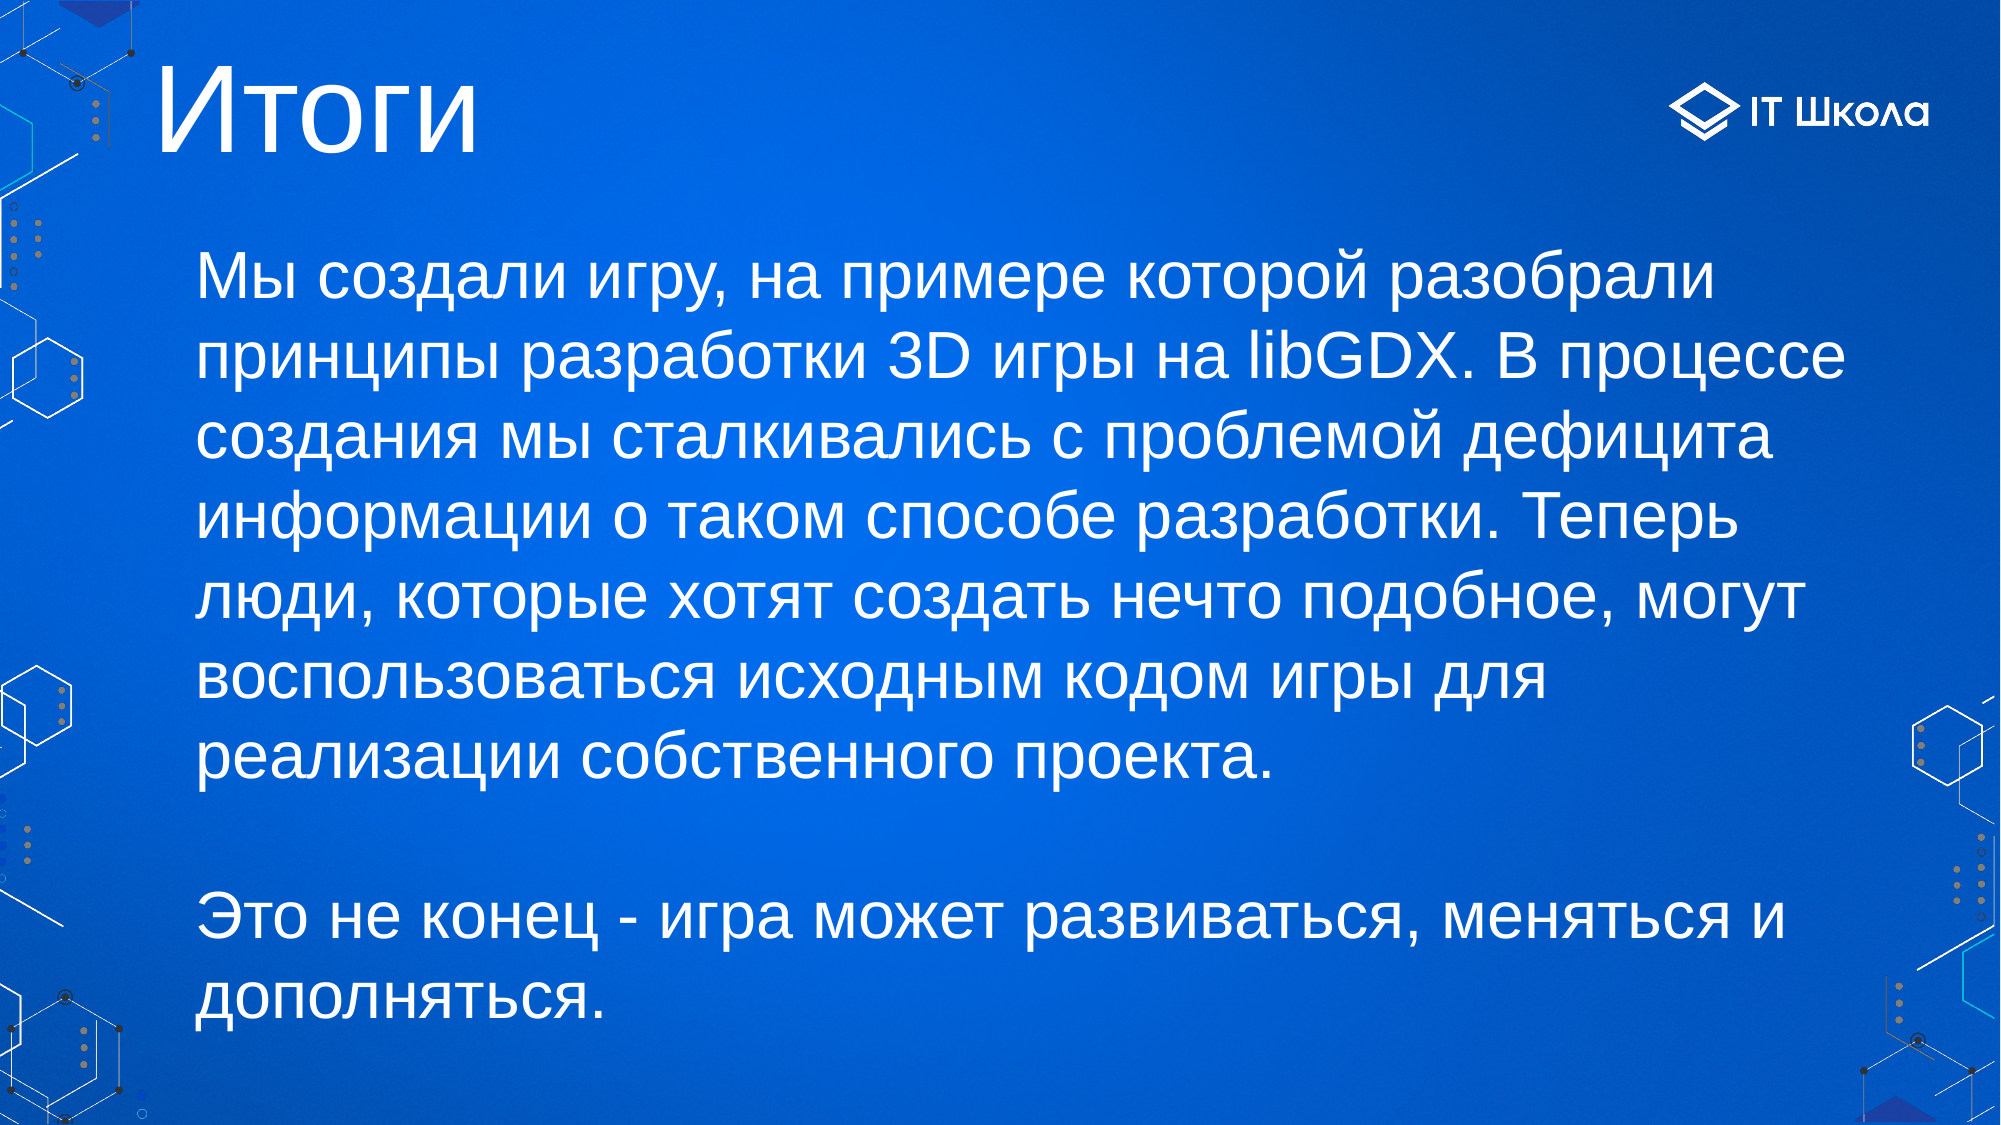

# Итоги
Мы создали игру, на примере которой разобрали принципы разработки 3D игры на libGDX. В процессе создания мы сталкивались с проблемой дефицита информации о таком способе разработки. Теперь люди, которые хотят создать нечто подобное, могут воспользоваться исходным кодом игры для реализации собственного проекта.

Это не конец - игра может развиваться, меняться и дополняться.
7